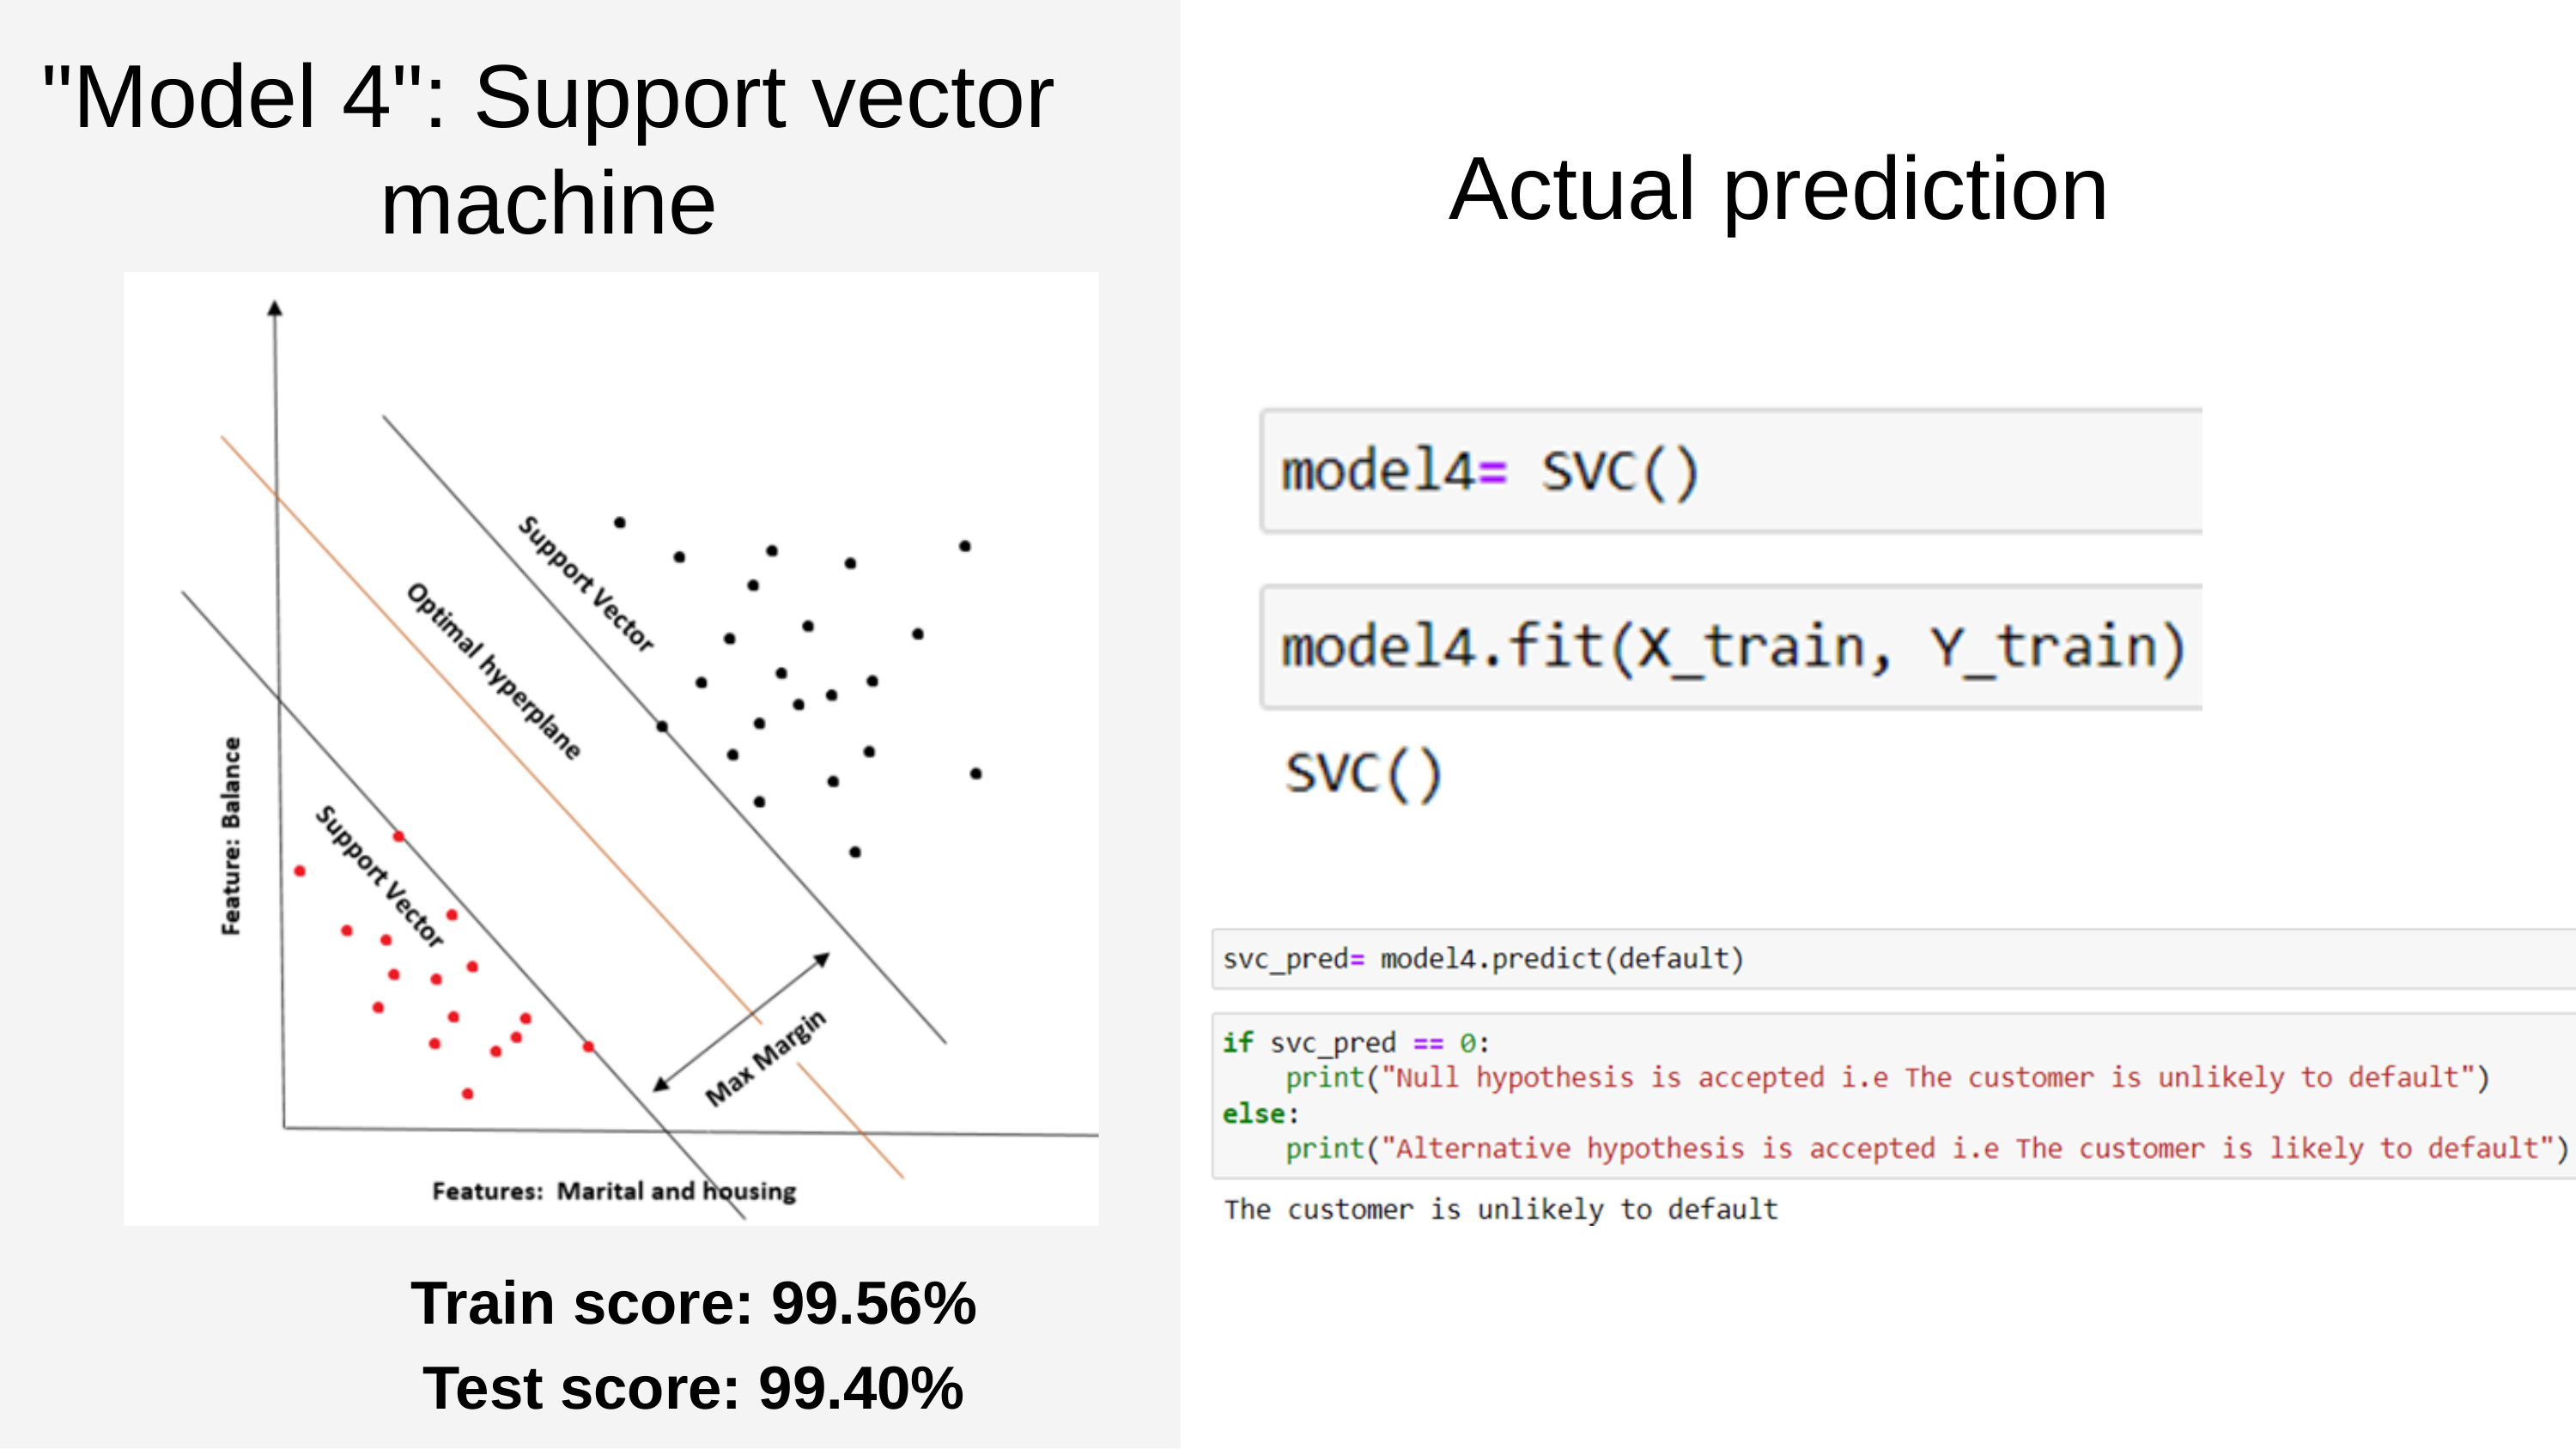

"Model 4": Support vector machine
Actual prediction

Train score: 99.56%
Test score: 99.40%